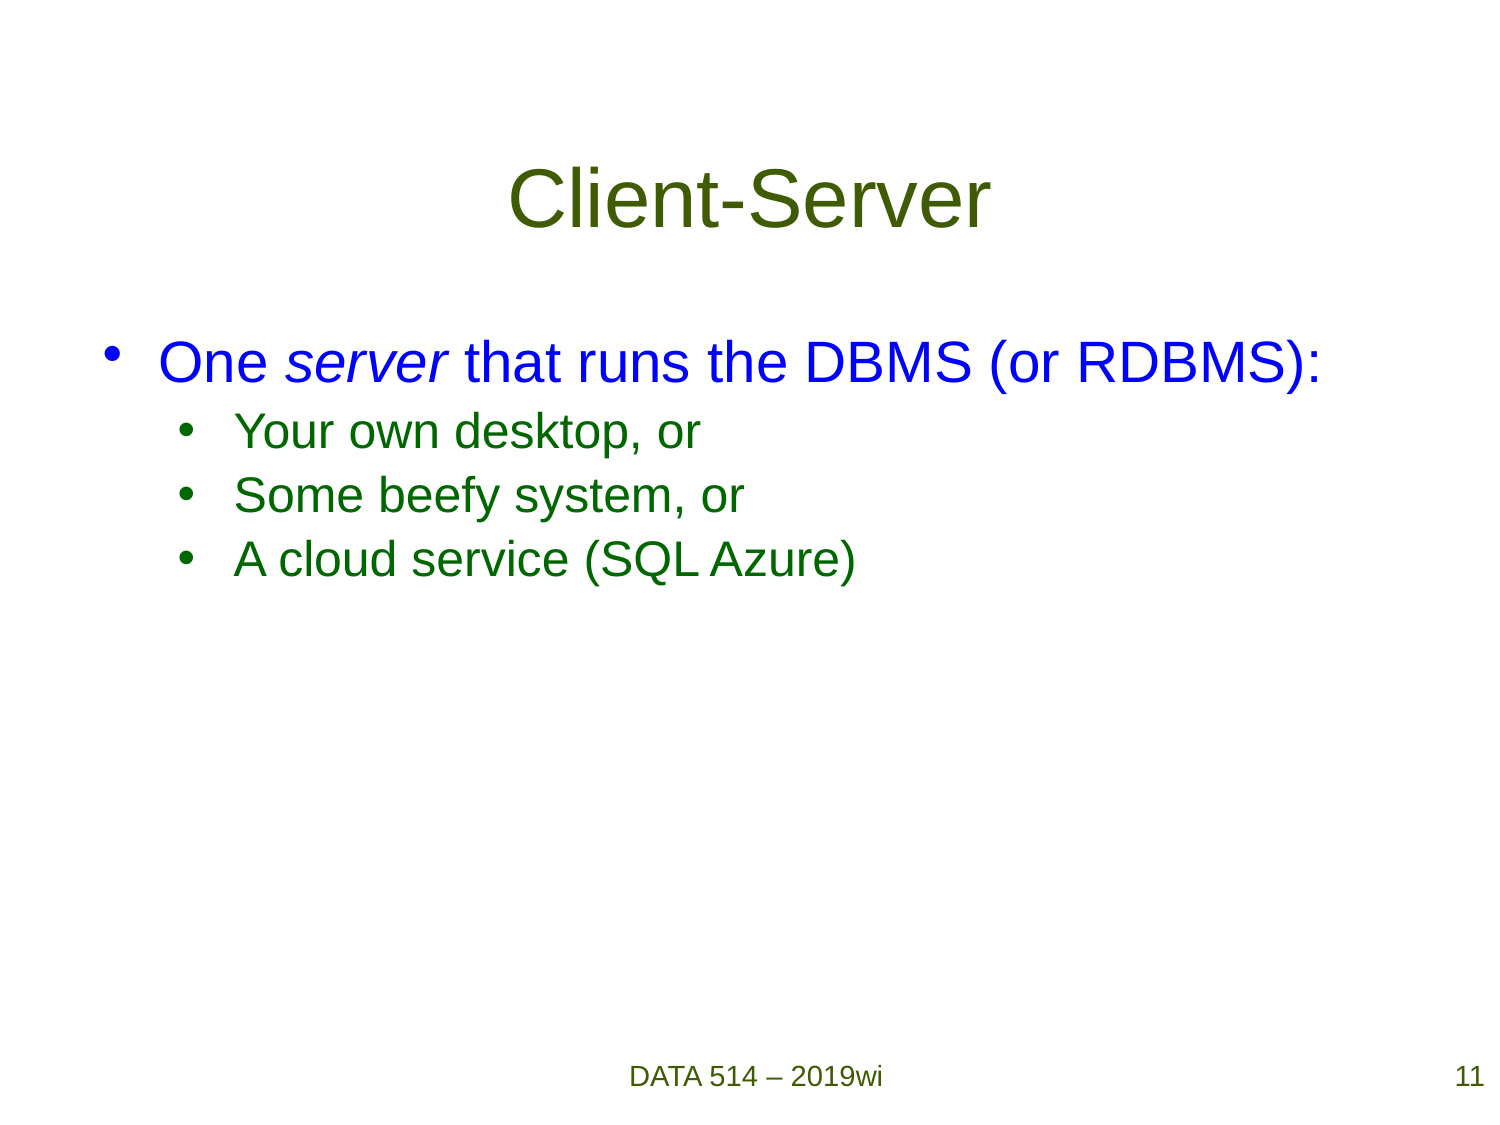

# Client-Server
One server that runs the DBMS (or RDBMS):
Your own desktop, or
Some beefy system, or
A cloud service (SQL Azure)
DATA 514 – 2019wi
11